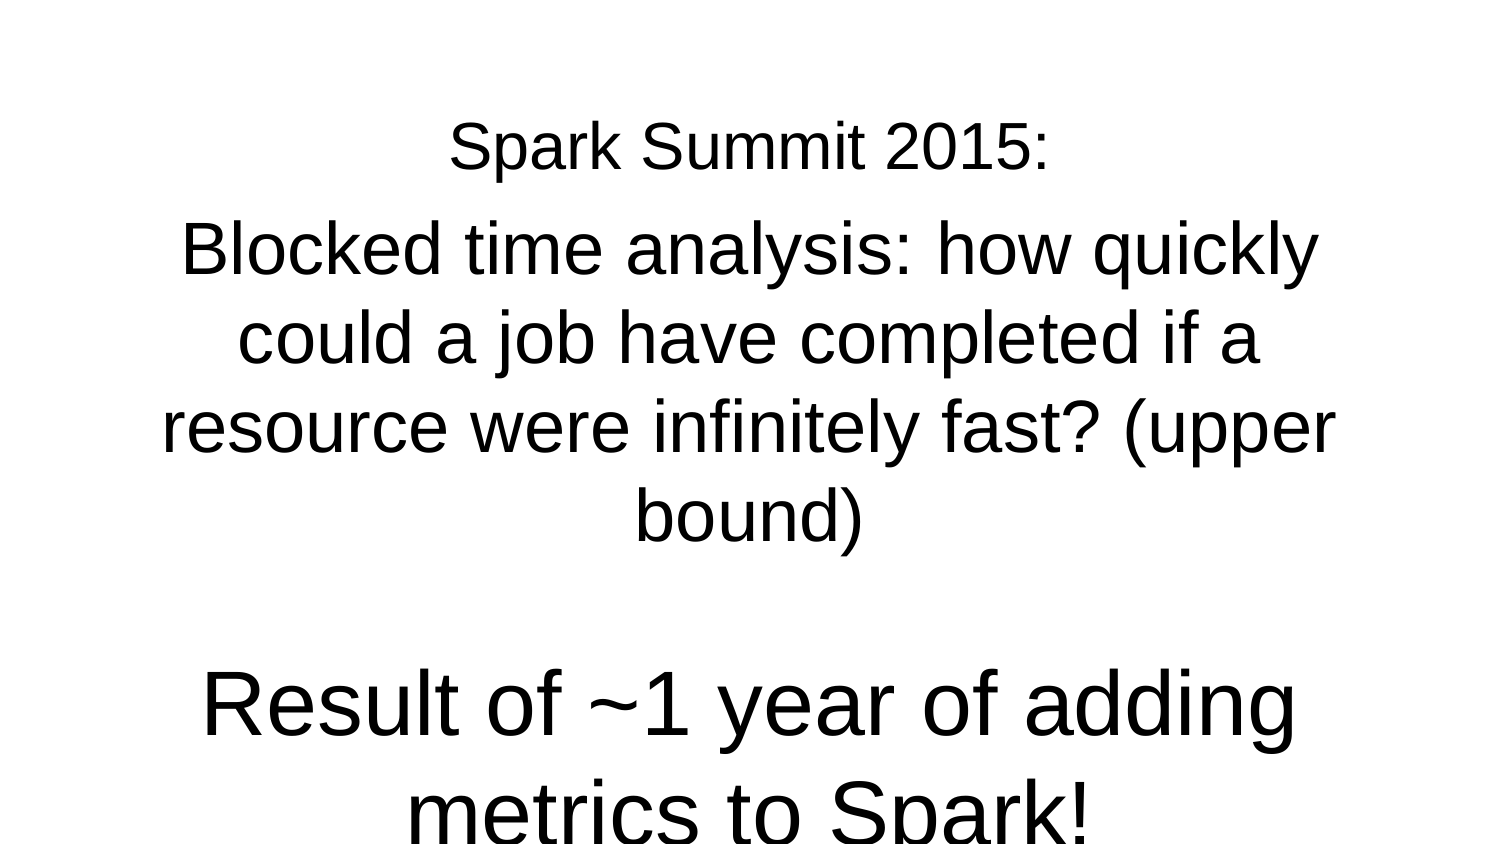

Spark Summit 2015:
Blocked time analysis: how quickly could a job have completed if a resource were infinitely fast? (upper bound)
Result of ~1 year of adding metrics to Spark!